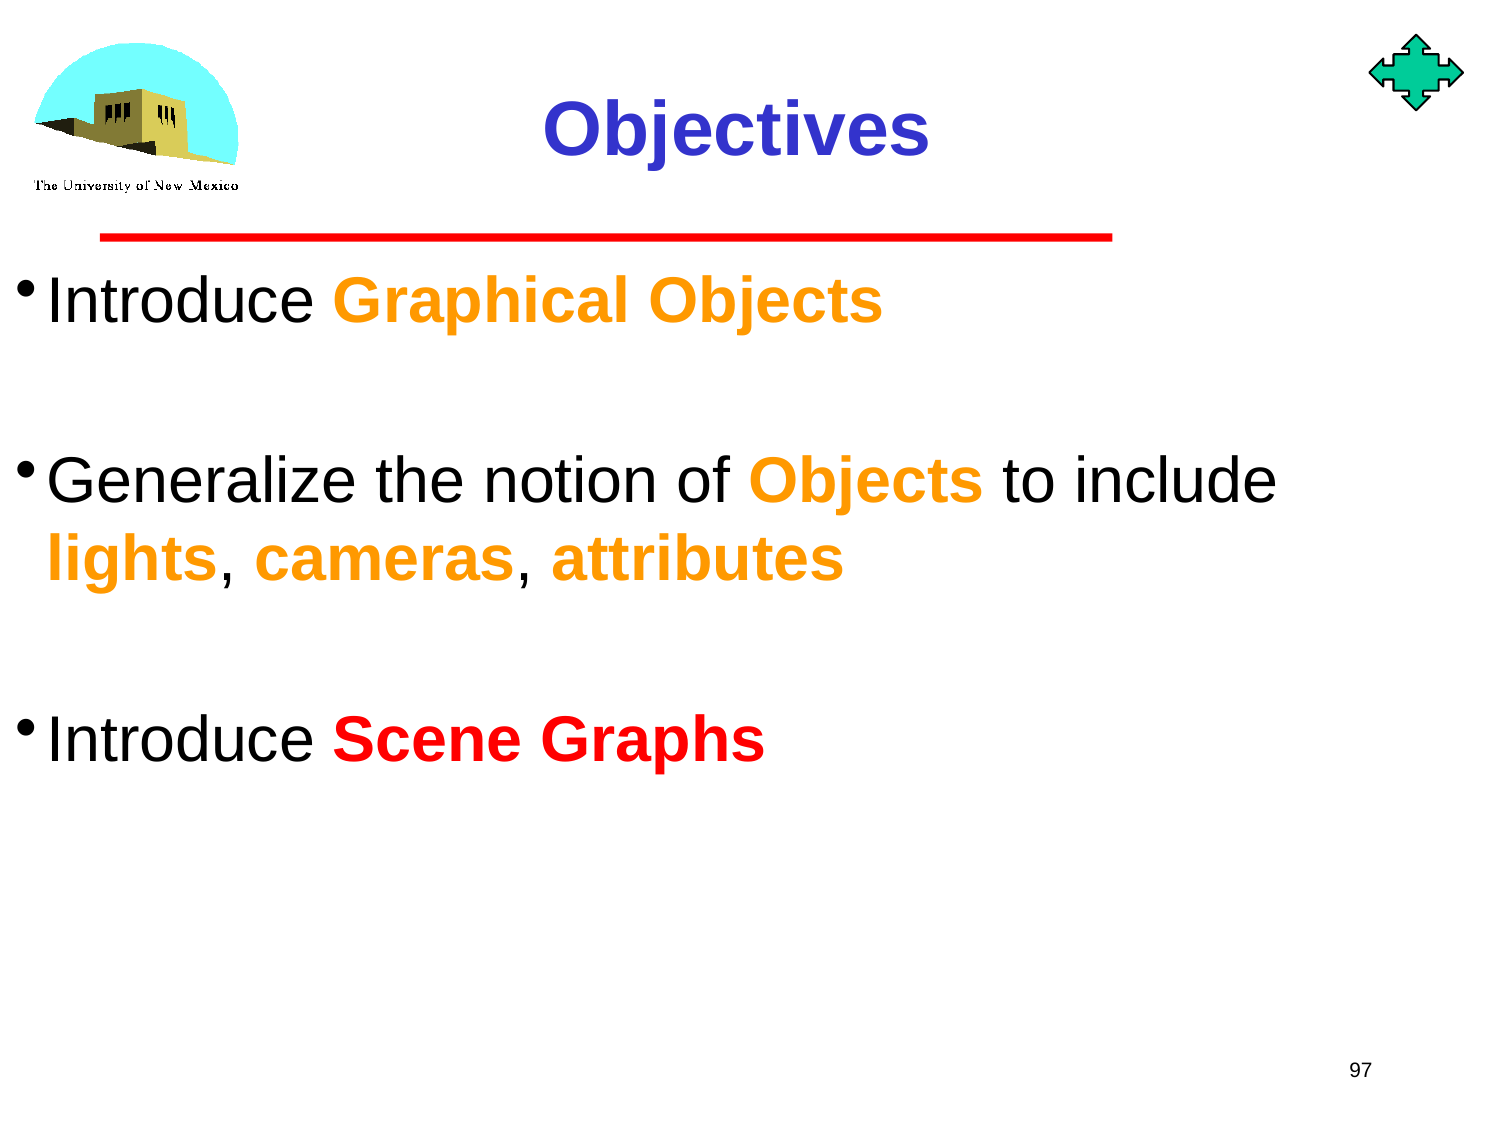

Objectives

Introduce Graphical Objects

Generalize the notion of Objects to include lights, cameras, attributes

Introduce Scene Graphs
97